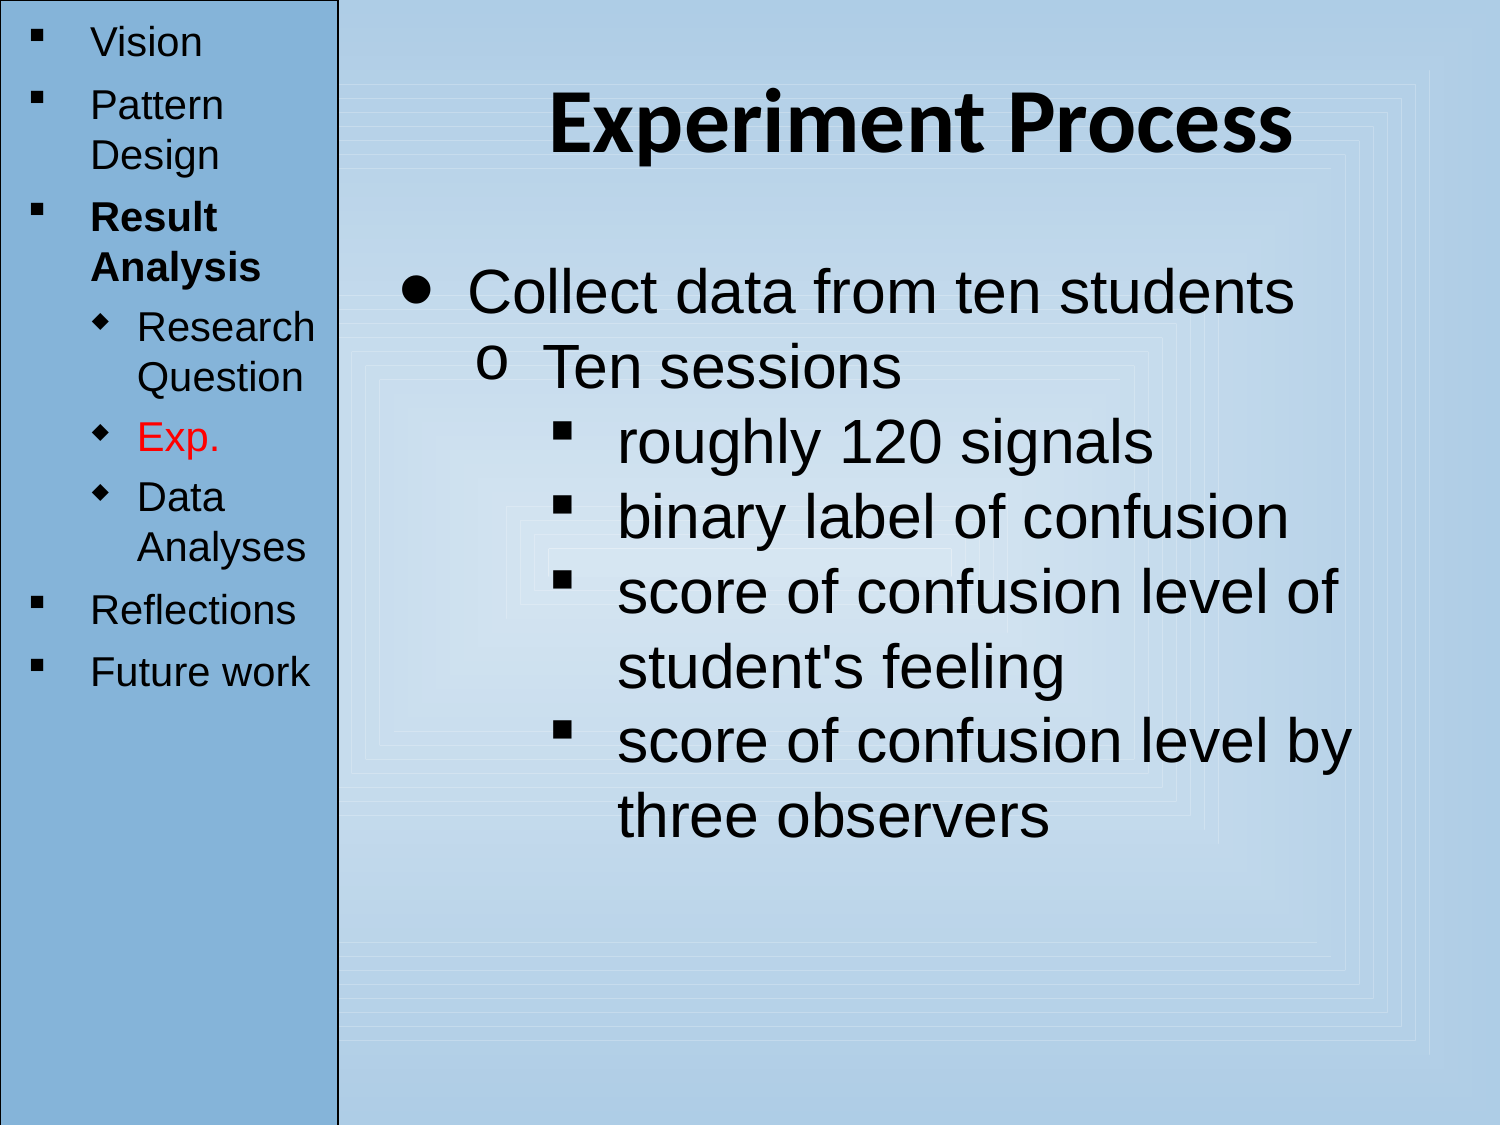

Vision
Pattern Design
Result Analysis
Research Question
Exp.
Data Analyses
Reflections
Future work
Experiment Process
Collect data from ten students
Ten sessions
roughly 120 signals
binary label of confusion
score of confusion level of student's feeling
score of confusion level by three observers